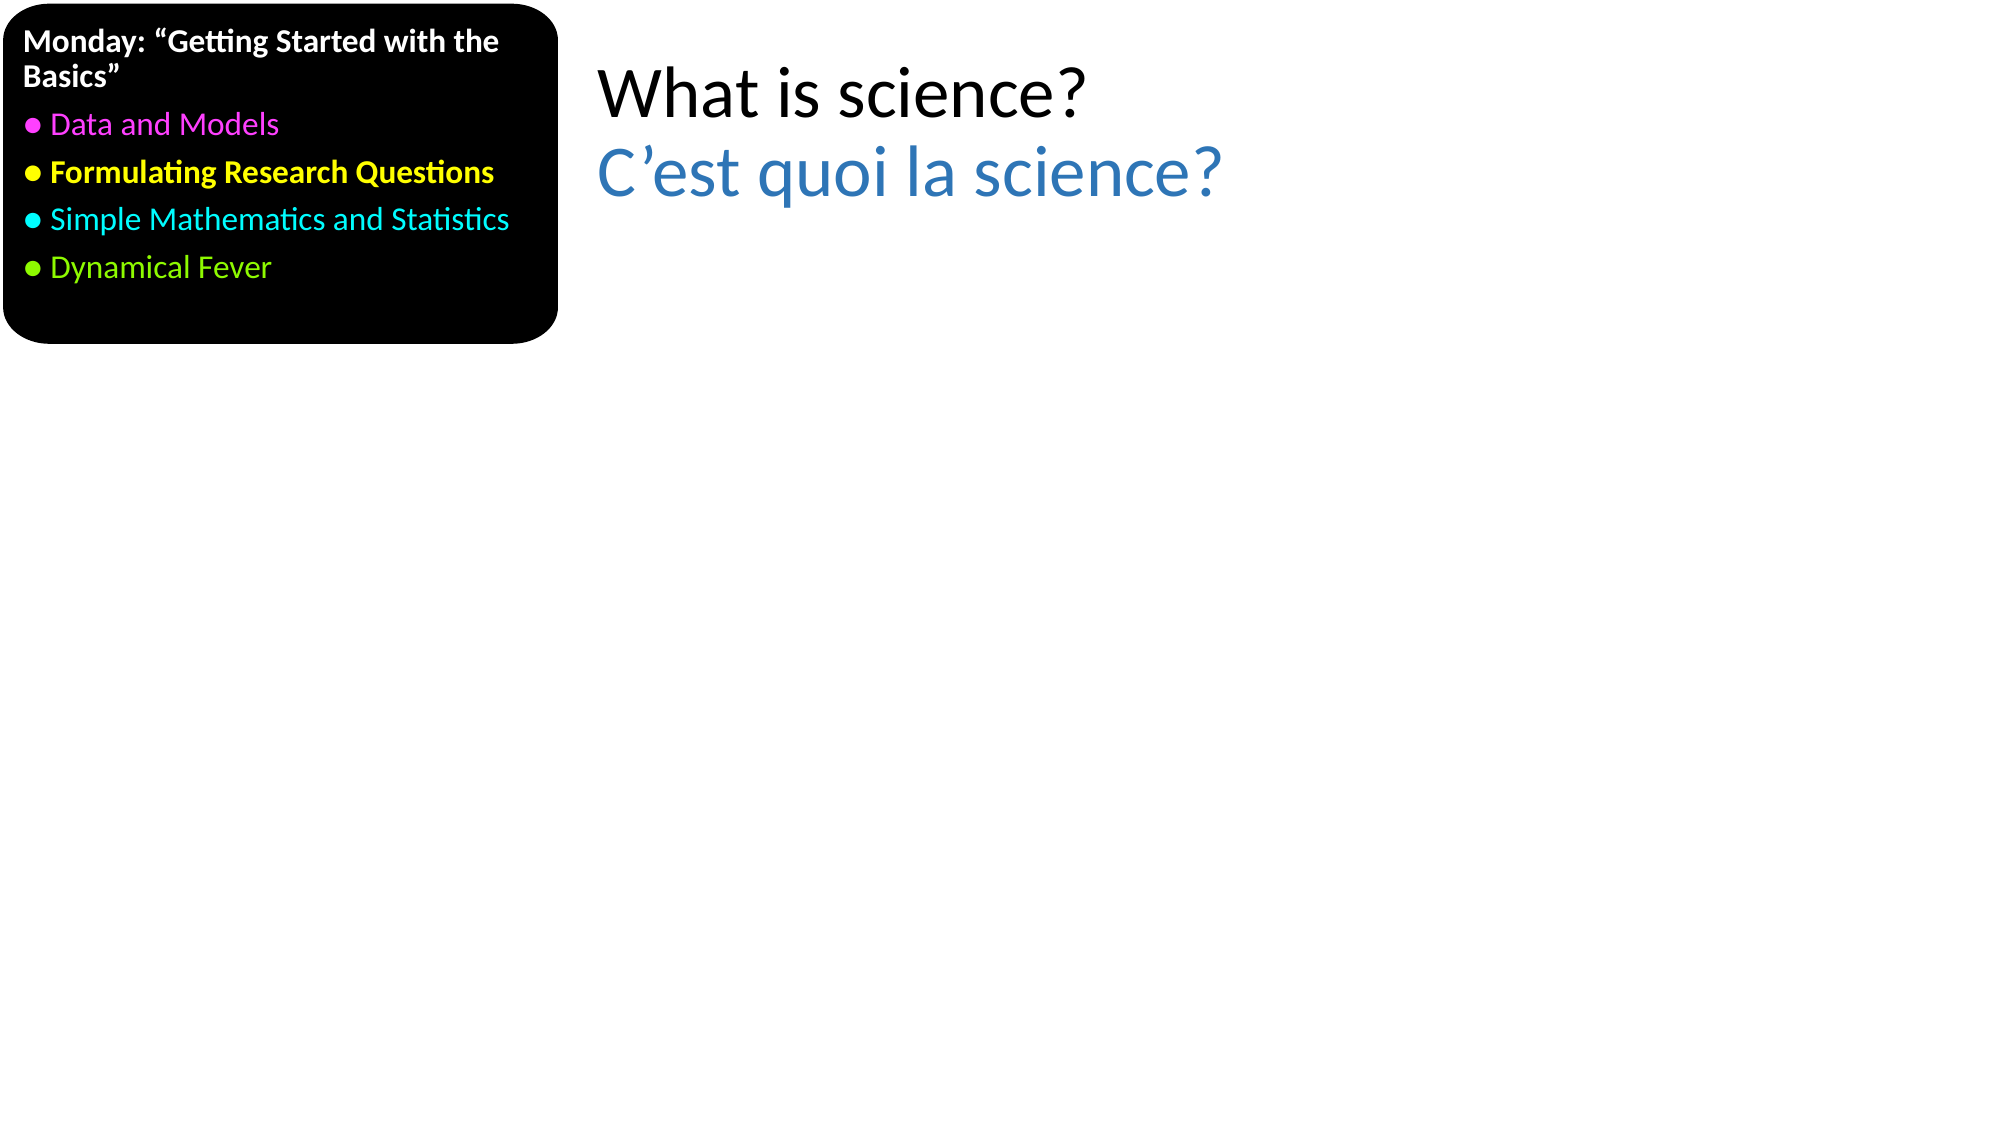

Monday: “Getting Started with the Basics”
● Data and Models
● Formulating Research Questions
● Simple Mathematics and Statistics
● Dynamical Fever

# What is science? C’est quoi la science?